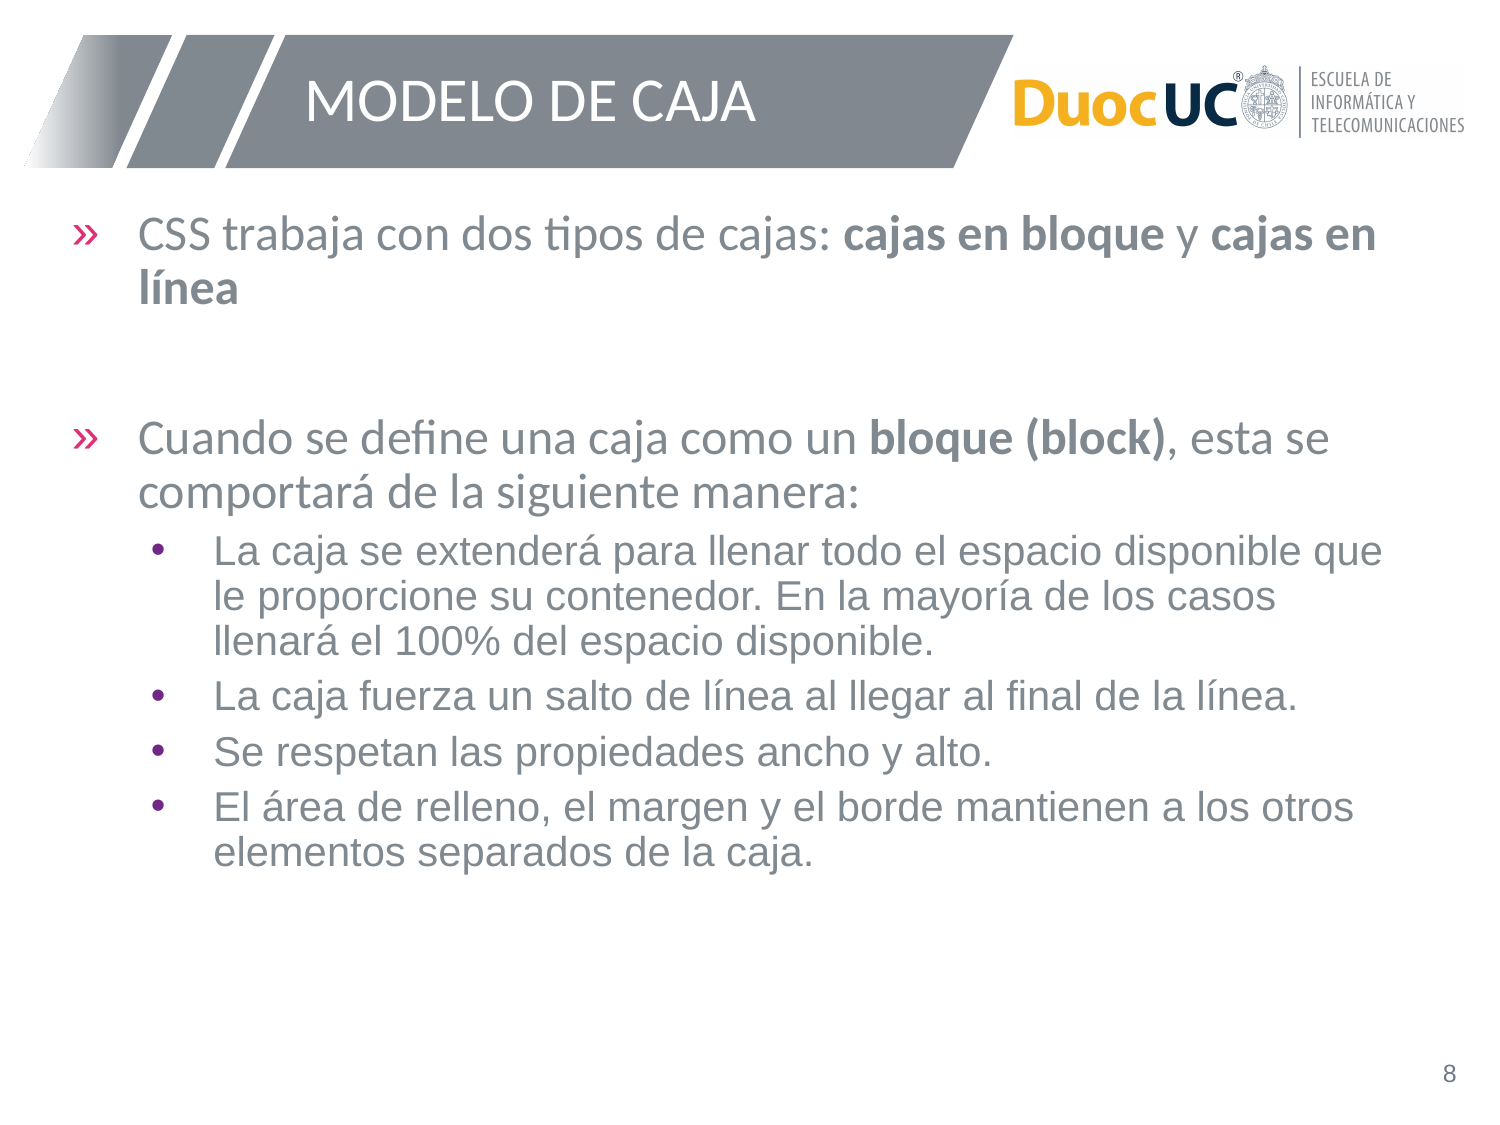

# MODELO DE CAJA
CSS trabaja con dos tipos de cajas: cajas en bloque y cajas en línea

Cuando se define una caja como un bloque (block), esta se comportará de la siguiente manera:
La caja se extenderá para llenar todo el espacio disponible que le proporcione su contenedor. En la mayoría de los casos llenará el 100% del espacio disponible.
La caja fuerza un salto de línea al llegar al final de la línea.
Se respetan las propiedades ancho y alto.
El área de relleno, el margen y el borde mantienen a los otros elementos separados de la caja.